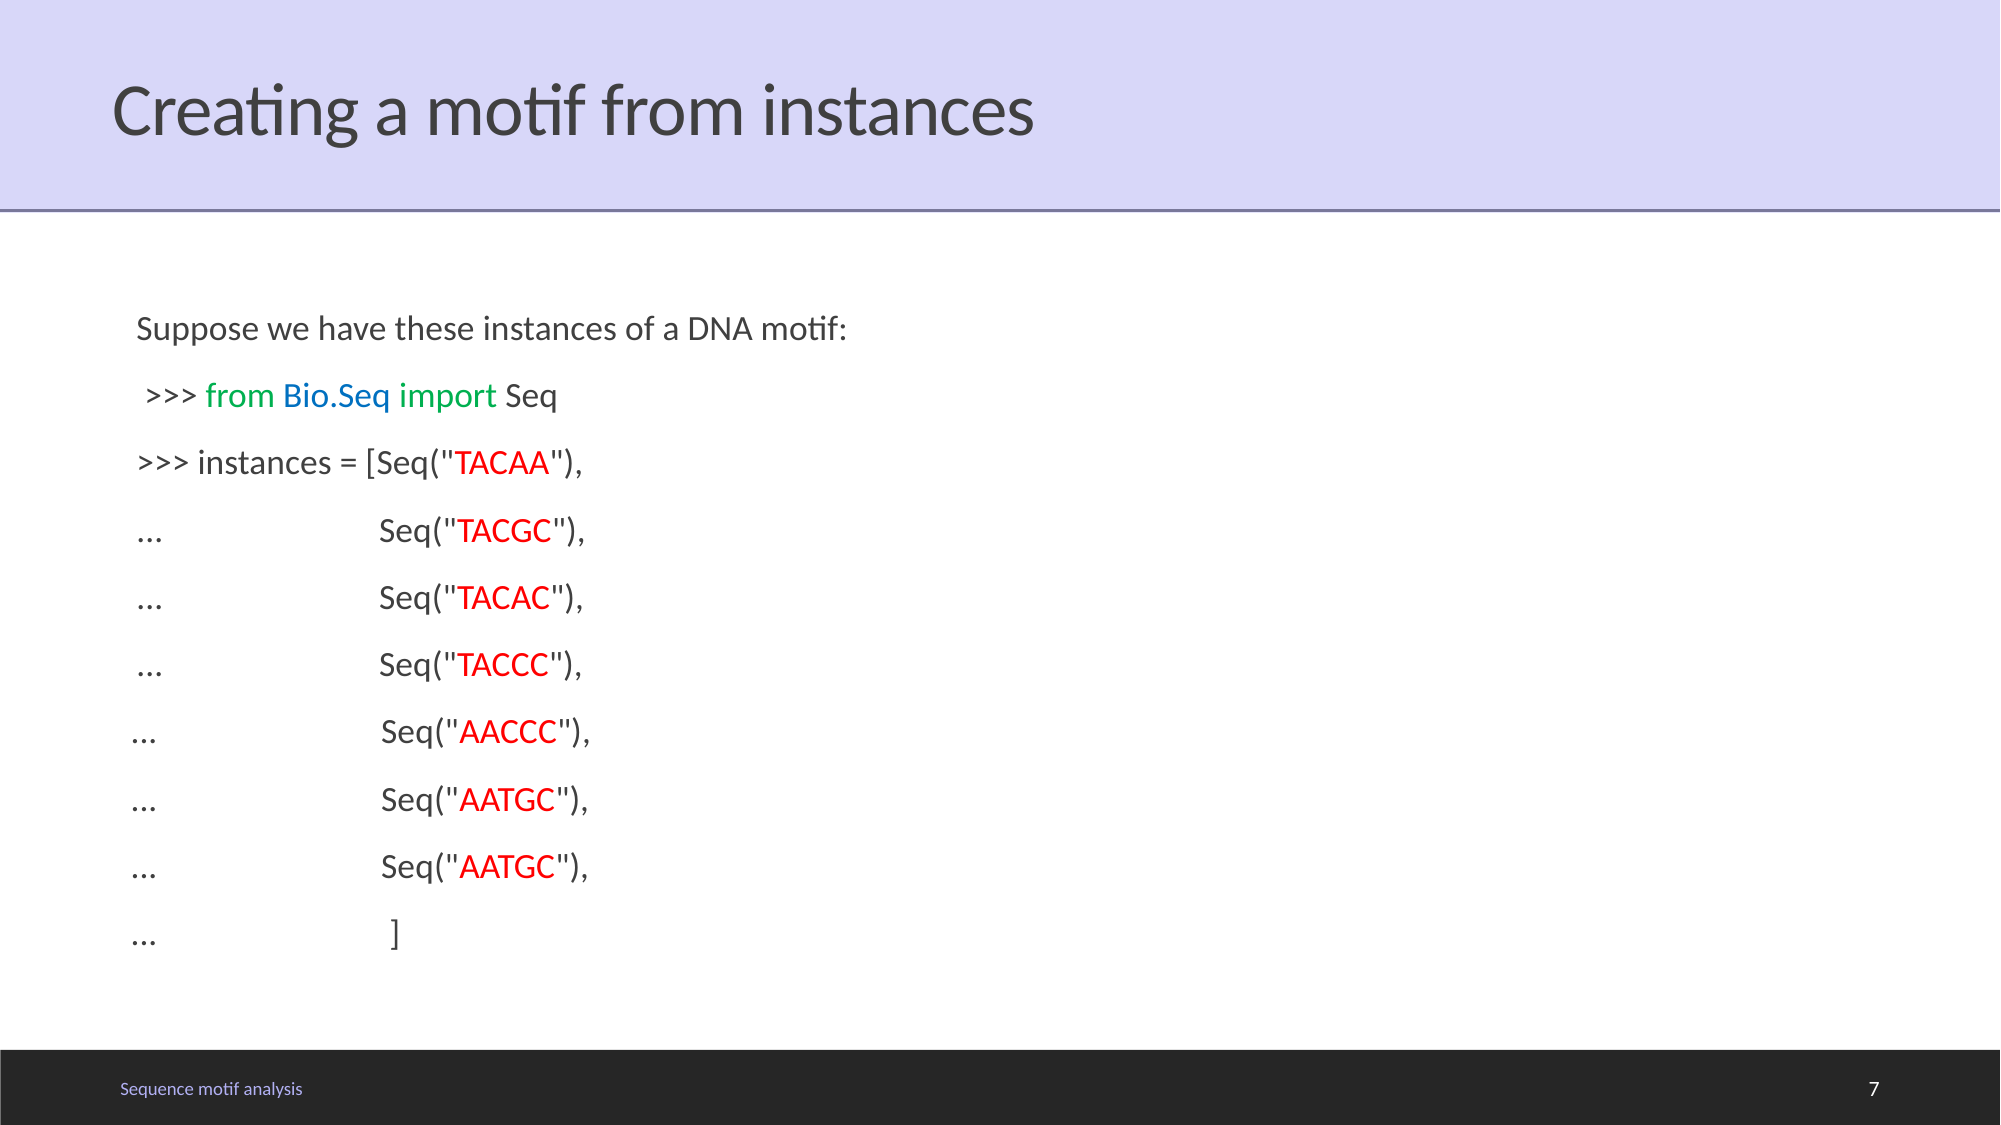

# Creating a motif from instances
Suppose we have these instances of a DNA motif:
 >>> from Bio.Seq import Seq
>>> instances = [Seq("TACAA"),
...                           Seq("TACGC"),
...                           Seq("TACAC"),
...                           Seq("TACCC"),
 ...                            Seq("AACCC"),
 ...                            Seq("AATGC"),
 ...                            Seq("AATGC"),
 ...                             ]
Sequence motif analysis
7